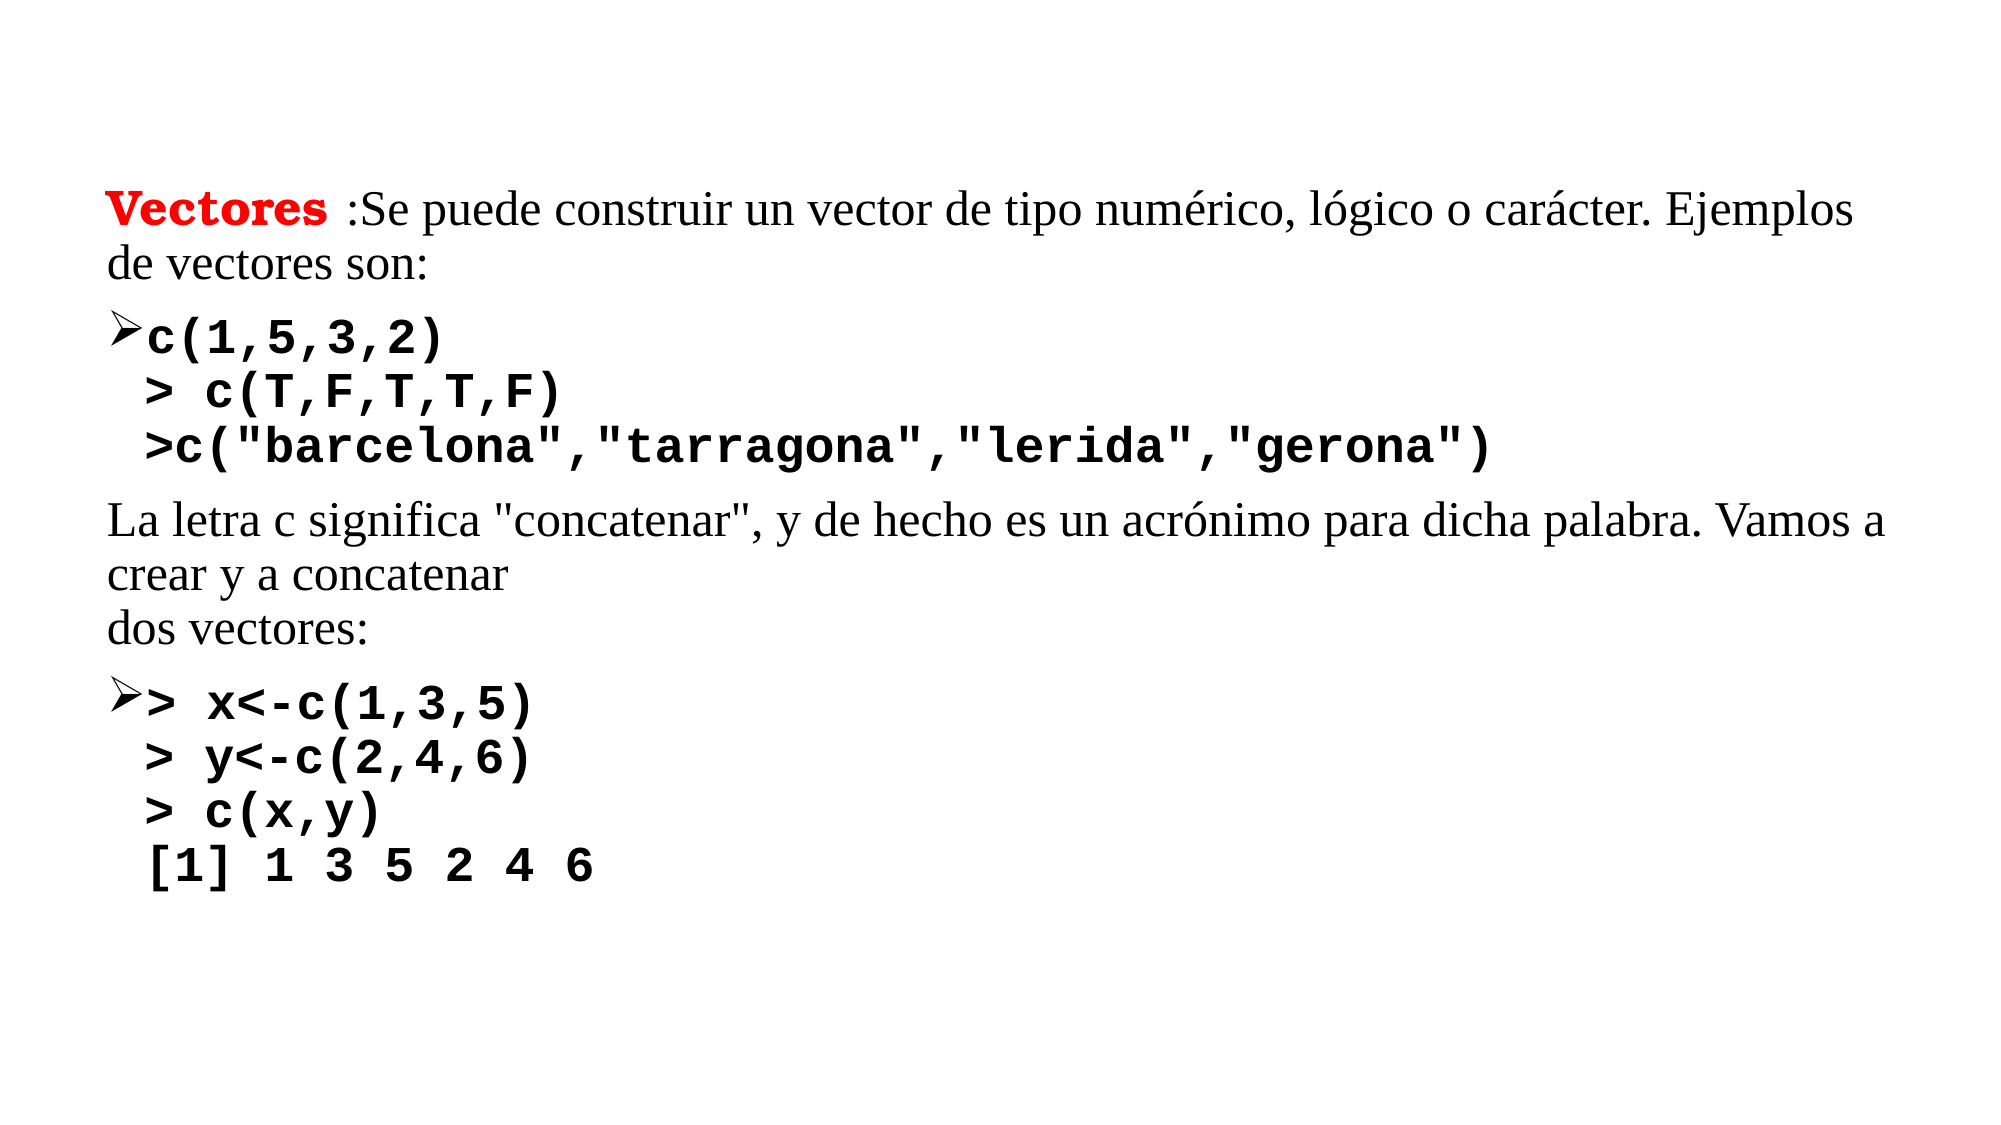

Vectores :Se puede construir un vector de tipo numérico, lógico o carácter. Ejemplos de vectores son:
c(1,5,3,2)
> c(T,F,T,T,F)
>c("barcelona","tarragona","lerida","gerona")
La letra c significa "concatenar", y de hecho es un acrónimo para dicha palabra. Vamos a crear y a concatenar
dos vectores:
> x<-c(1,3,5)
> y<-c(2,4,6)
> c(x,y)
[1] 1 3 5 2 4 6